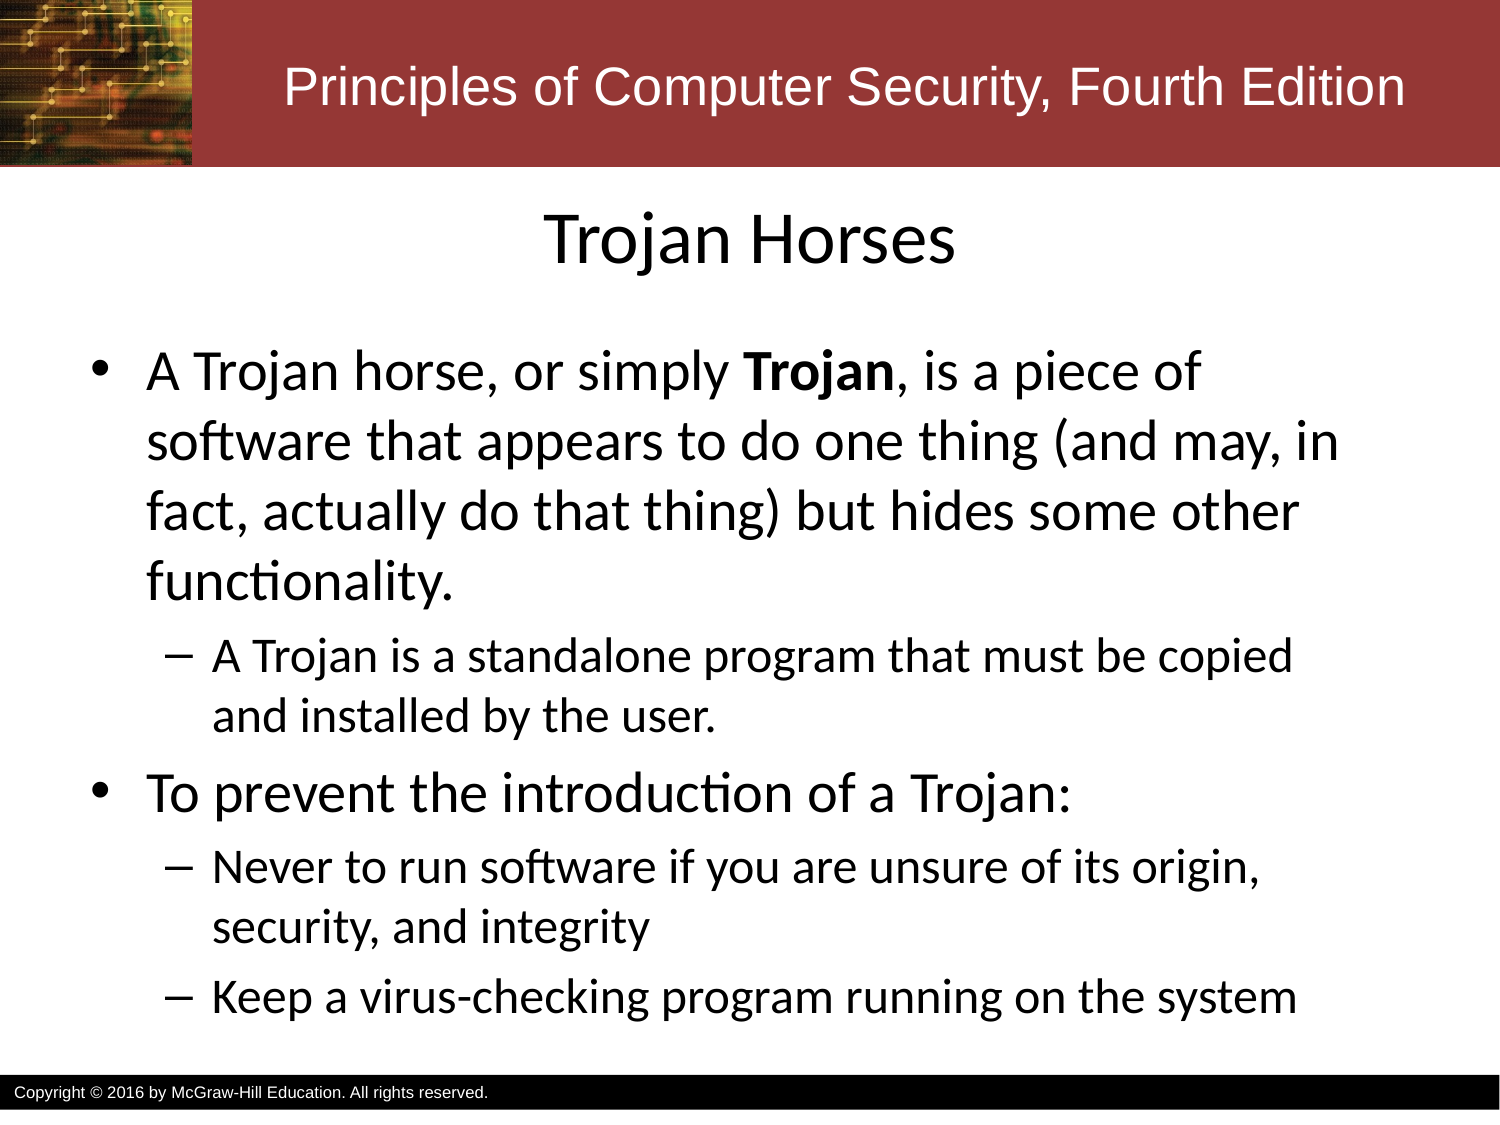

# Trojan Horses
A Trojan horse, or simply Trojan, is a piece of software that appears to do one thing (and may, in fact, actually do that thing) but hides some other functionality.
A Trojan is a standalone program that must be copied
and installed by the user.
To prevent the introduction of a Trojan:
Never to run software if you are unsure of its origin, security, and integrity
Keep a virus-checking program running on the system